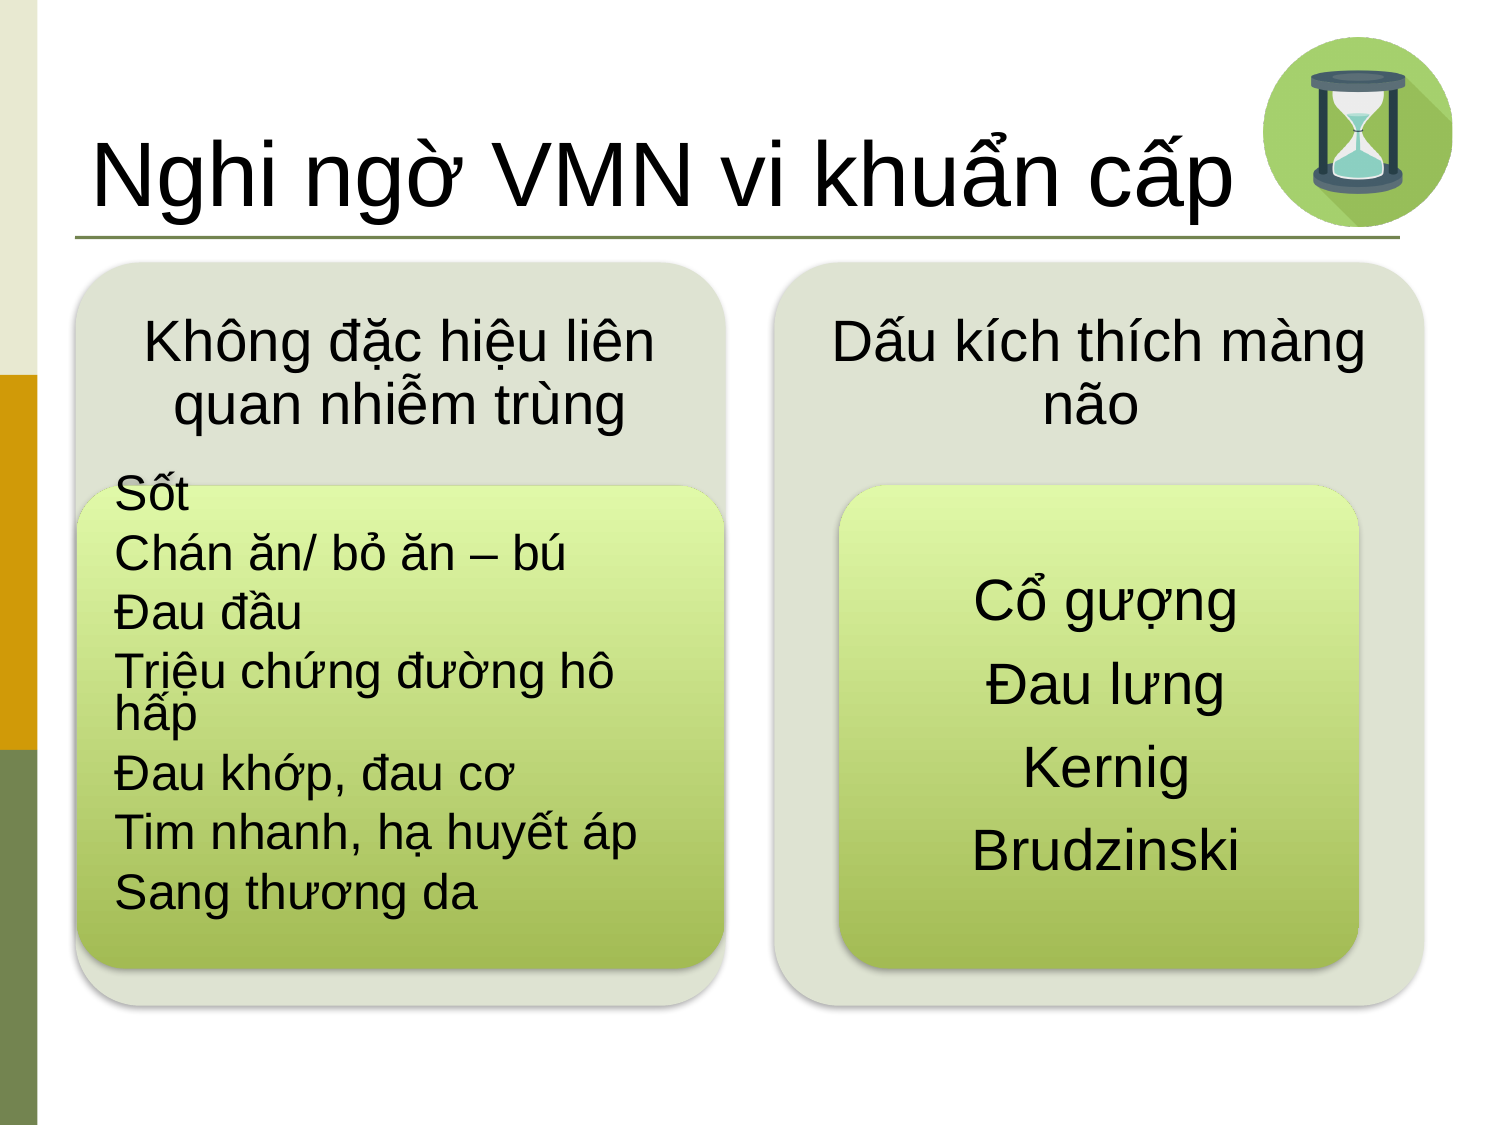

# Nghi ngờ VMN vi khuẩn cấp
Không đặc hiệu liên quan nhiễm trùng
Sốt
Chán ăn/ bỏ ăn – bú
Đau đầu
Triệu chứng đường hô hấp
Đau khớp, đau cơ
Tim nhanh, hạ huyết áp
Sang thương da

Dấu kích thích màng não
Cổ gượng
Đau lưng
Kernig
Brudzinski